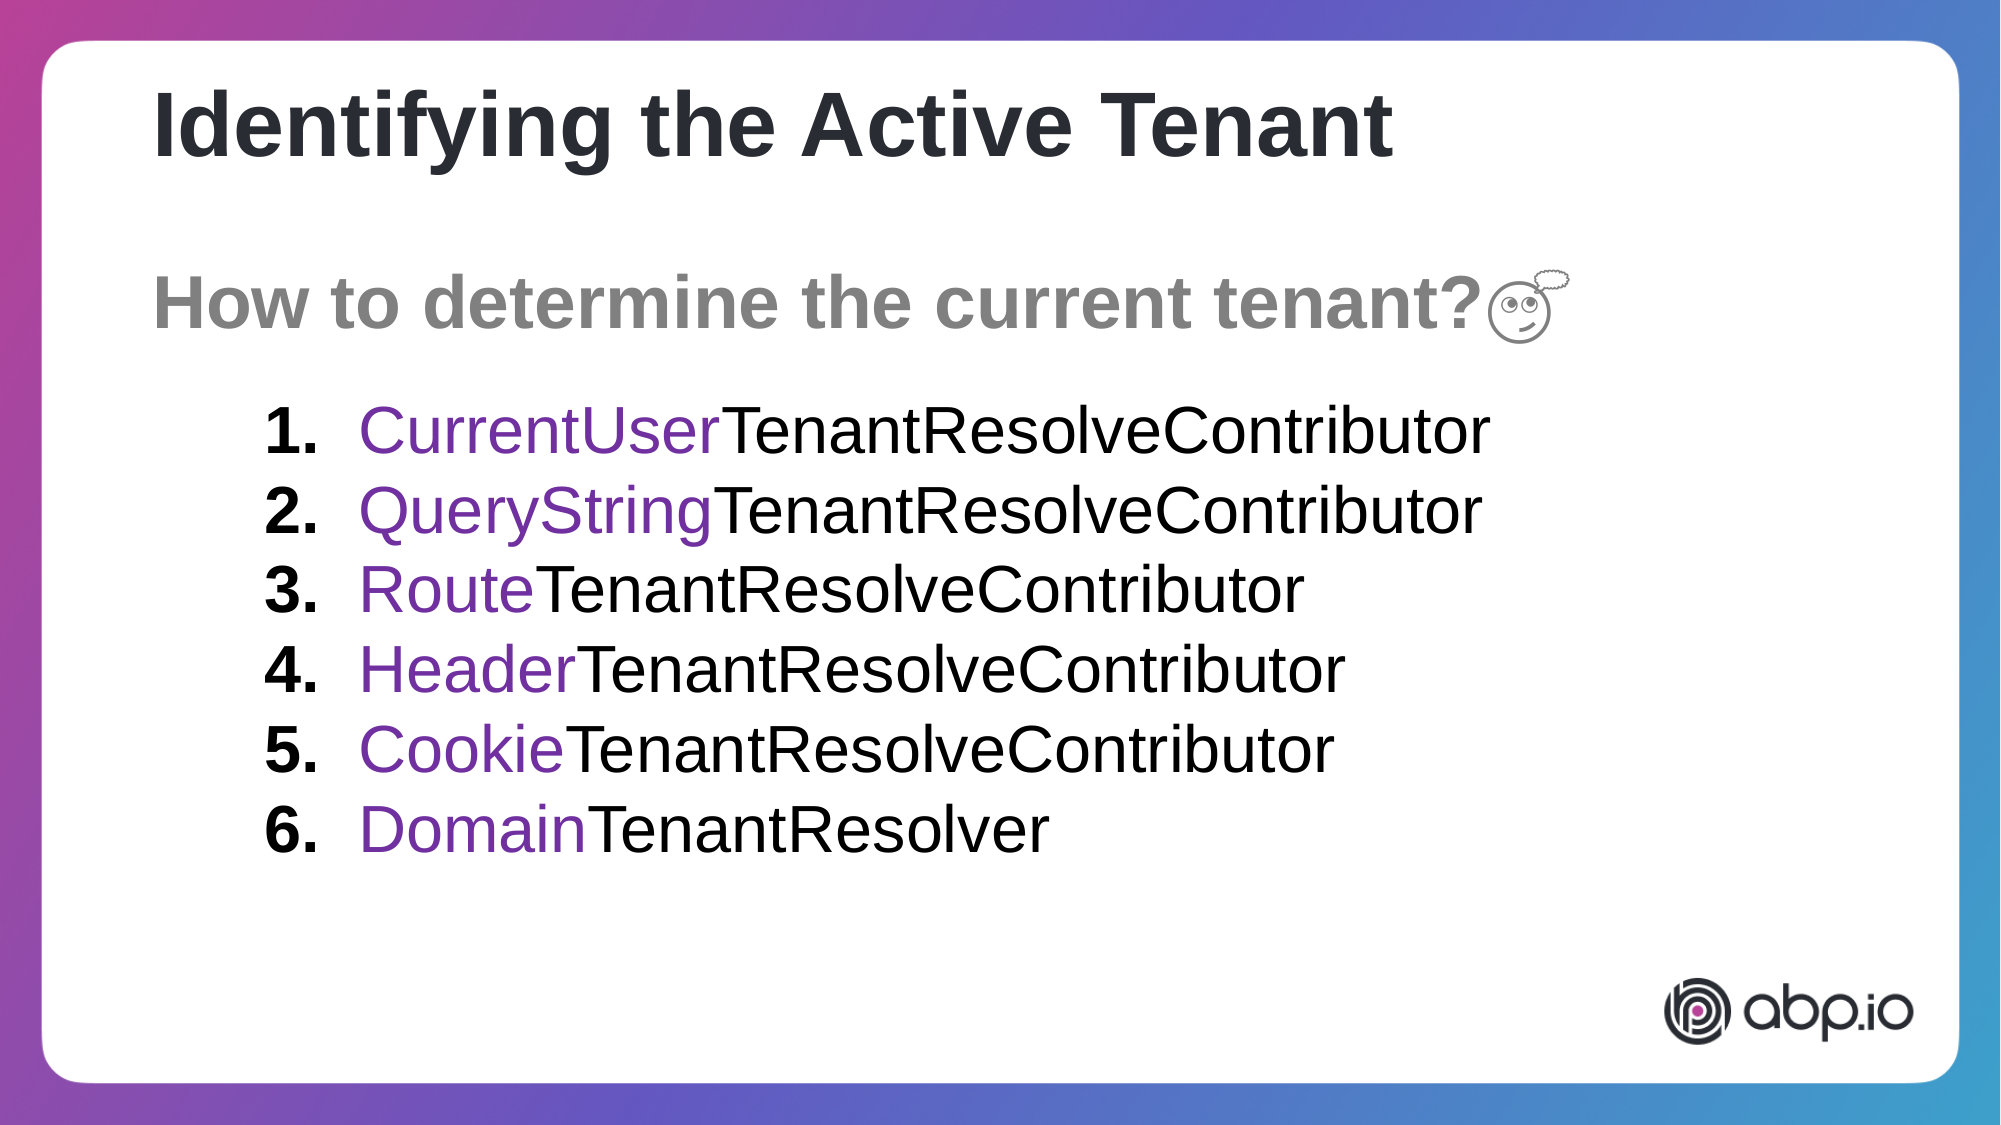

# Identifying the Active Tenant
How to determine the current tenant?🤔
 CurrentUserTenantResolveContributor
 QueryStringTenantResolveContributor
 RouteTenantResolveContributor
 HeaderTenantResolveContributor
 CookieTenantResolveContributor
 DomainTenantResolver